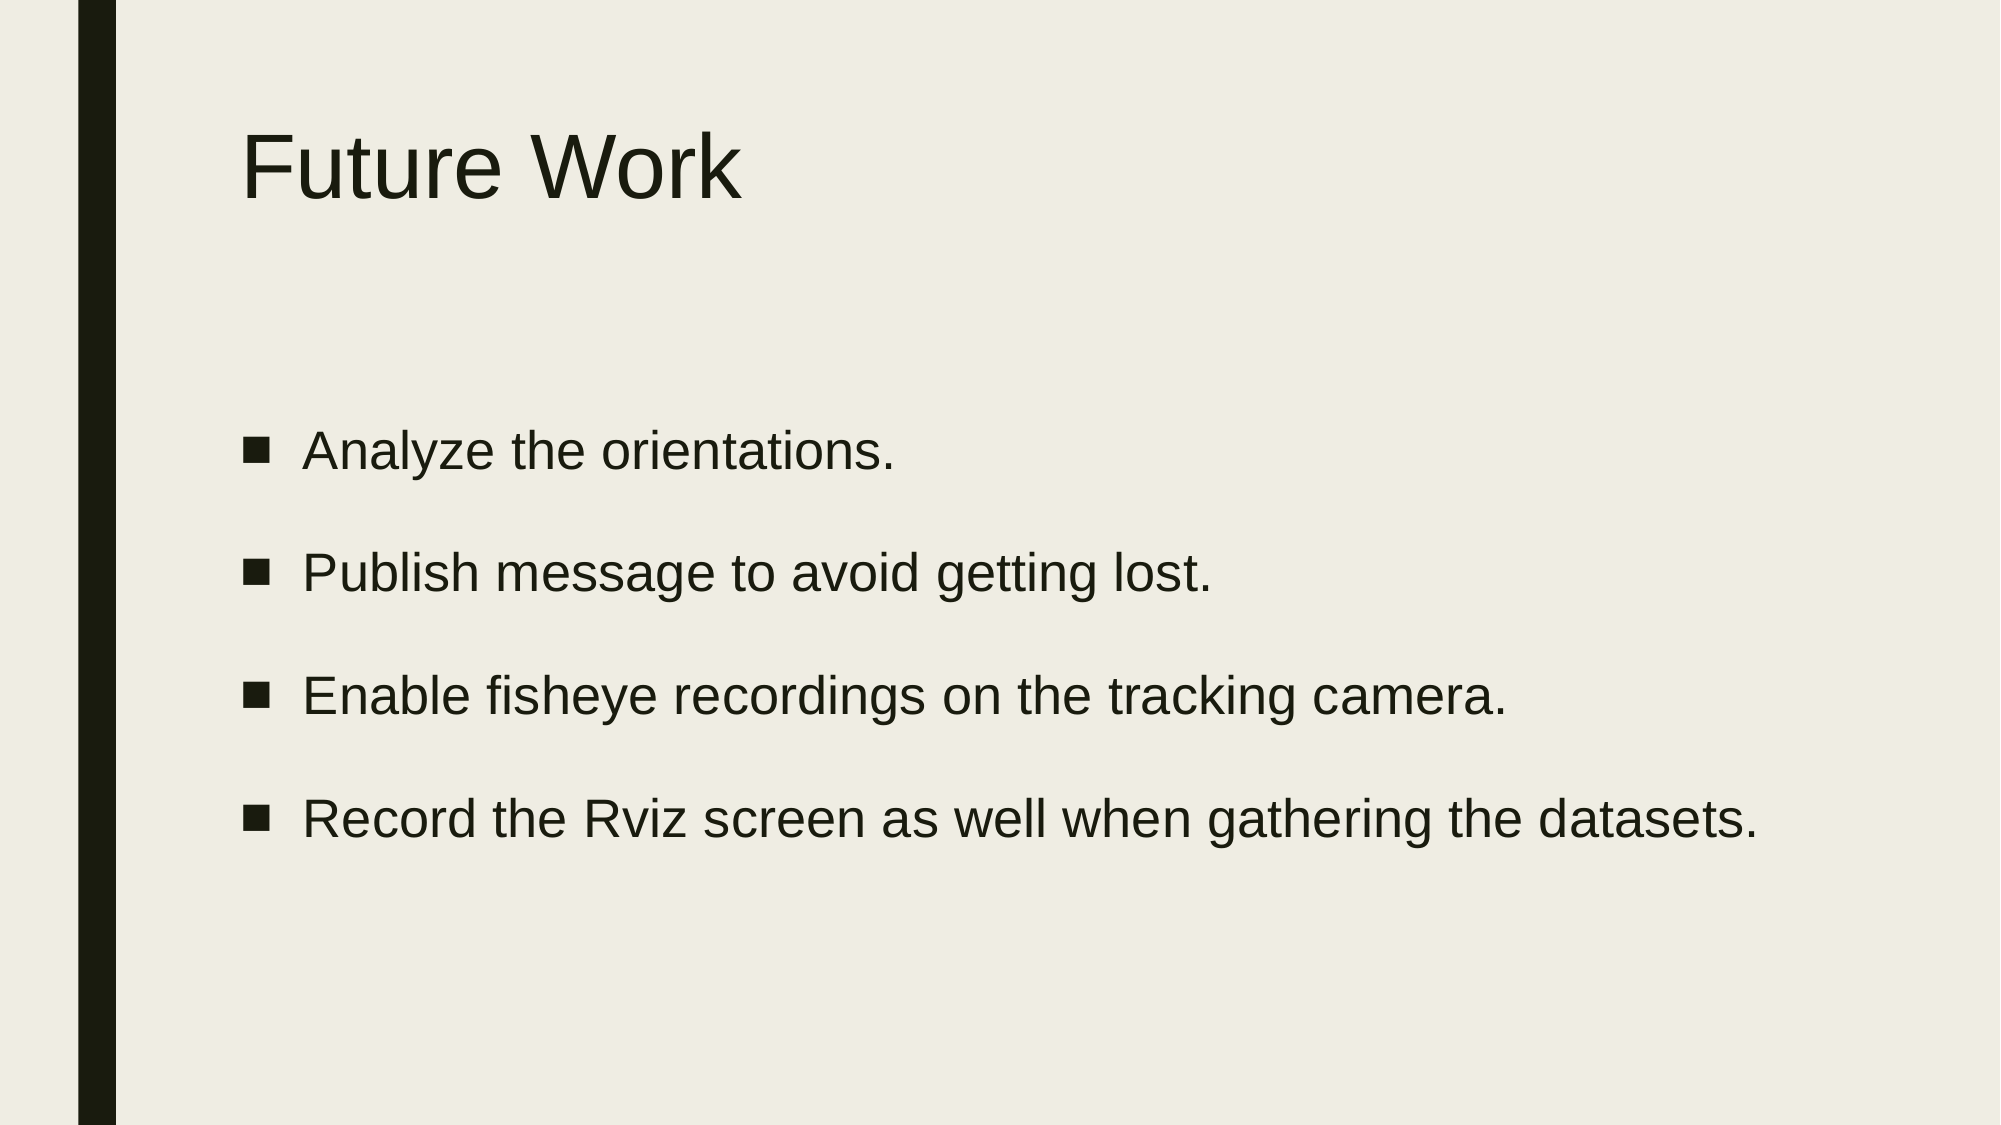

# Future Work
Analyze the orientations.
Publish message to avoid getting lost.
Enable fisheye recordings on the tracking camera.
Record the Rviz screen as well when gathering the datasets.